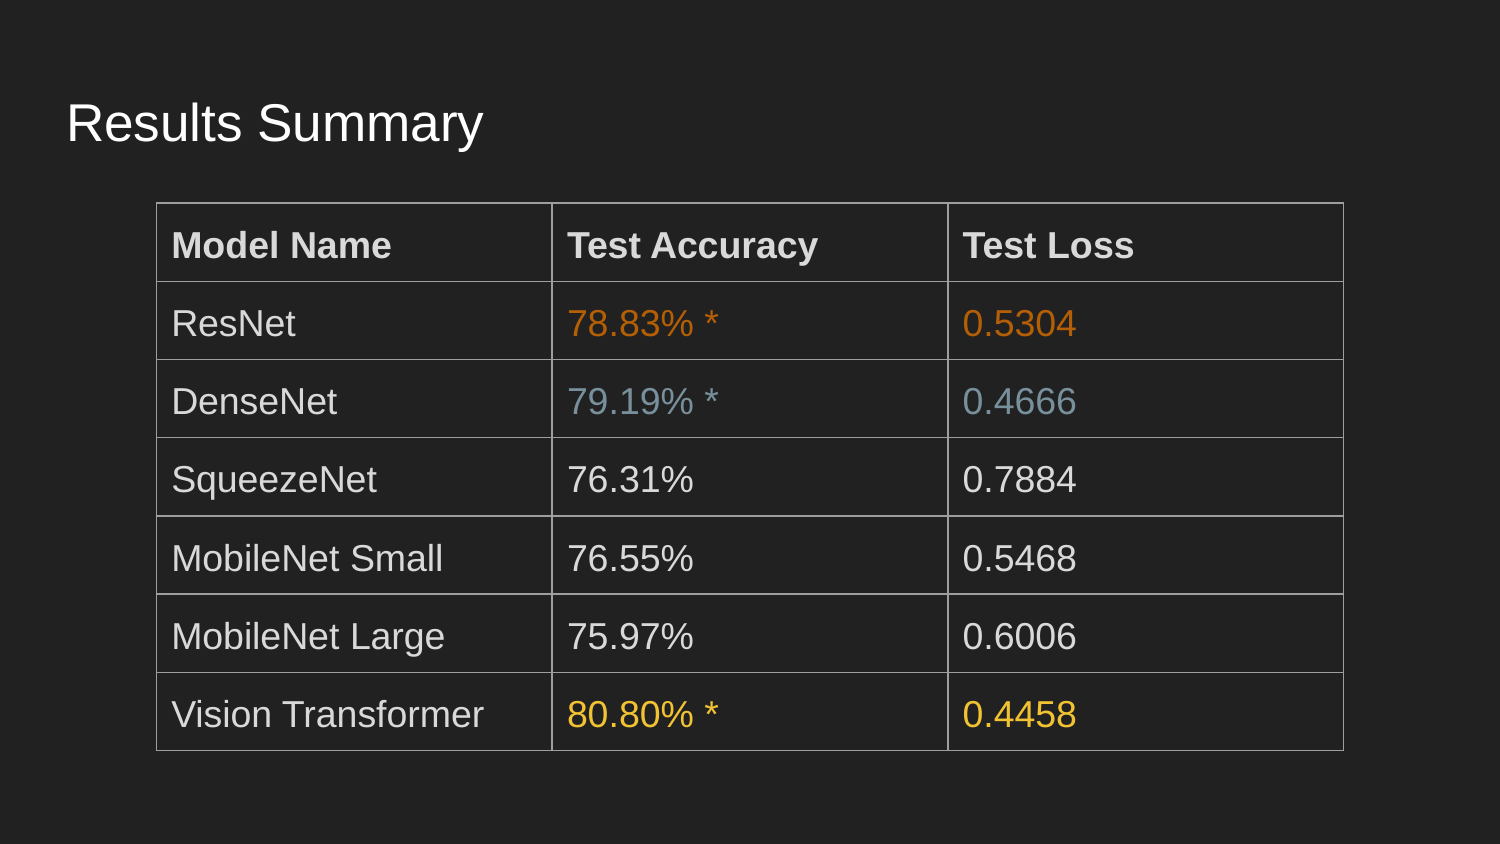

# Results Summary

| Model Name | Test Accuracy | Test Loss |
| --- | --- | --- |
| ResNet | 78.83% \* | 0.5304 |
| DenseNet | 79.19% \* | 0.4666 |
| SqueezeNet | 76.31% | 0.7884 |
| MobileNet Small | 76.55% | 0.5468 |
| MobileNet Large | 75.97% | 0.6006 |
| Vision Transformer | 80.80% \* | 0.4458 |